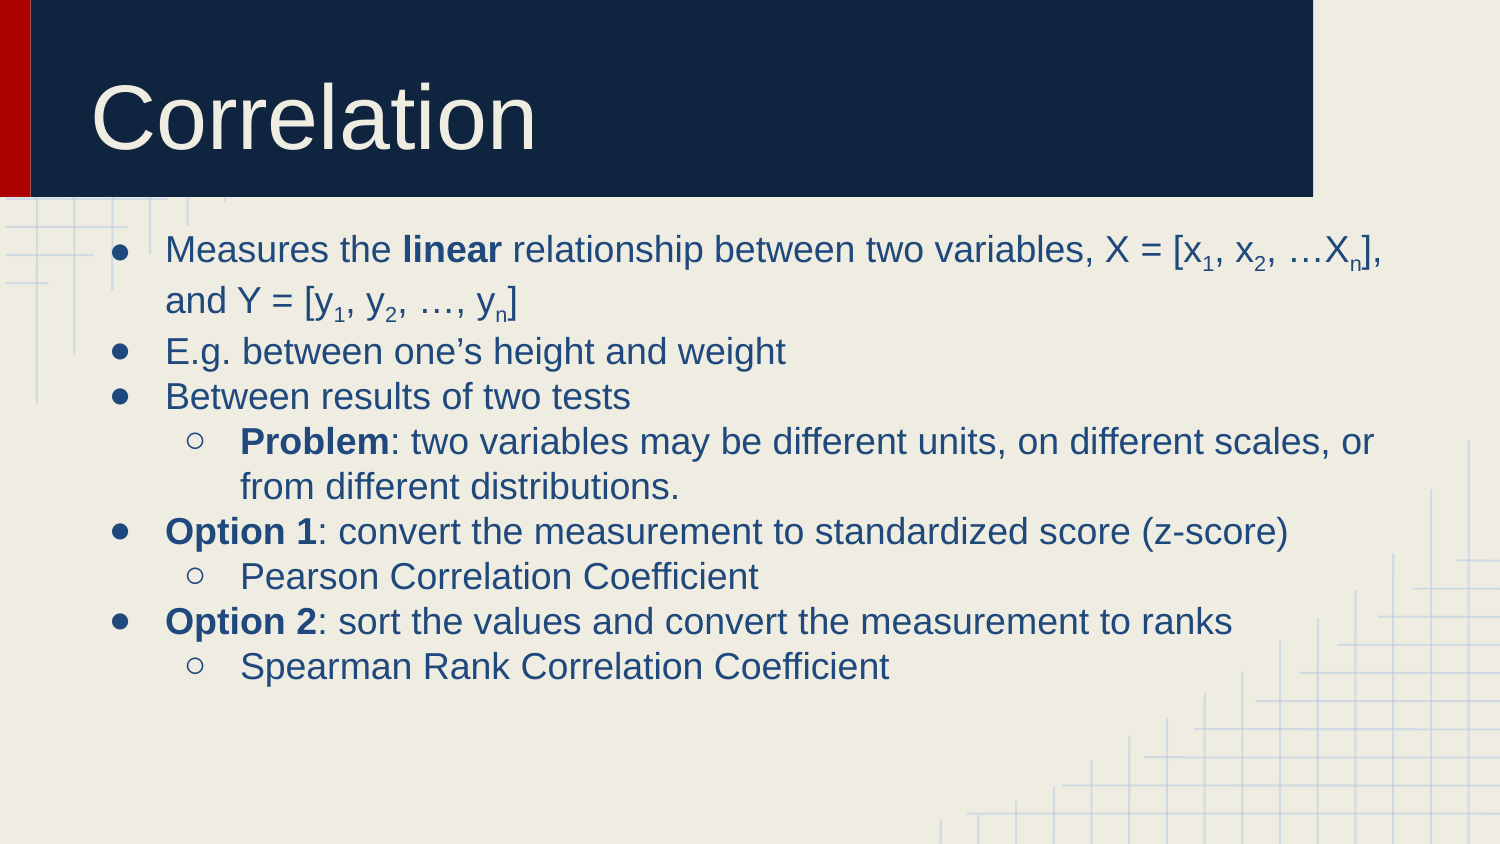

# Correlation
Measures the linear relationship between two variables, X = [x1, x2, …Xn], and Y = [y1, y2, …, yn]
E.g. between one’s height and weight
Between results of two tests
Problem: two variables may be different units, on different scales, or from different distributions.
Option 1: convert the measurement to standardized score (z-score)
Pearson Correlation Coefficient
Option 2: sort the values and convert the measurement to ranks
Spearman Rank Correlation Coefficient